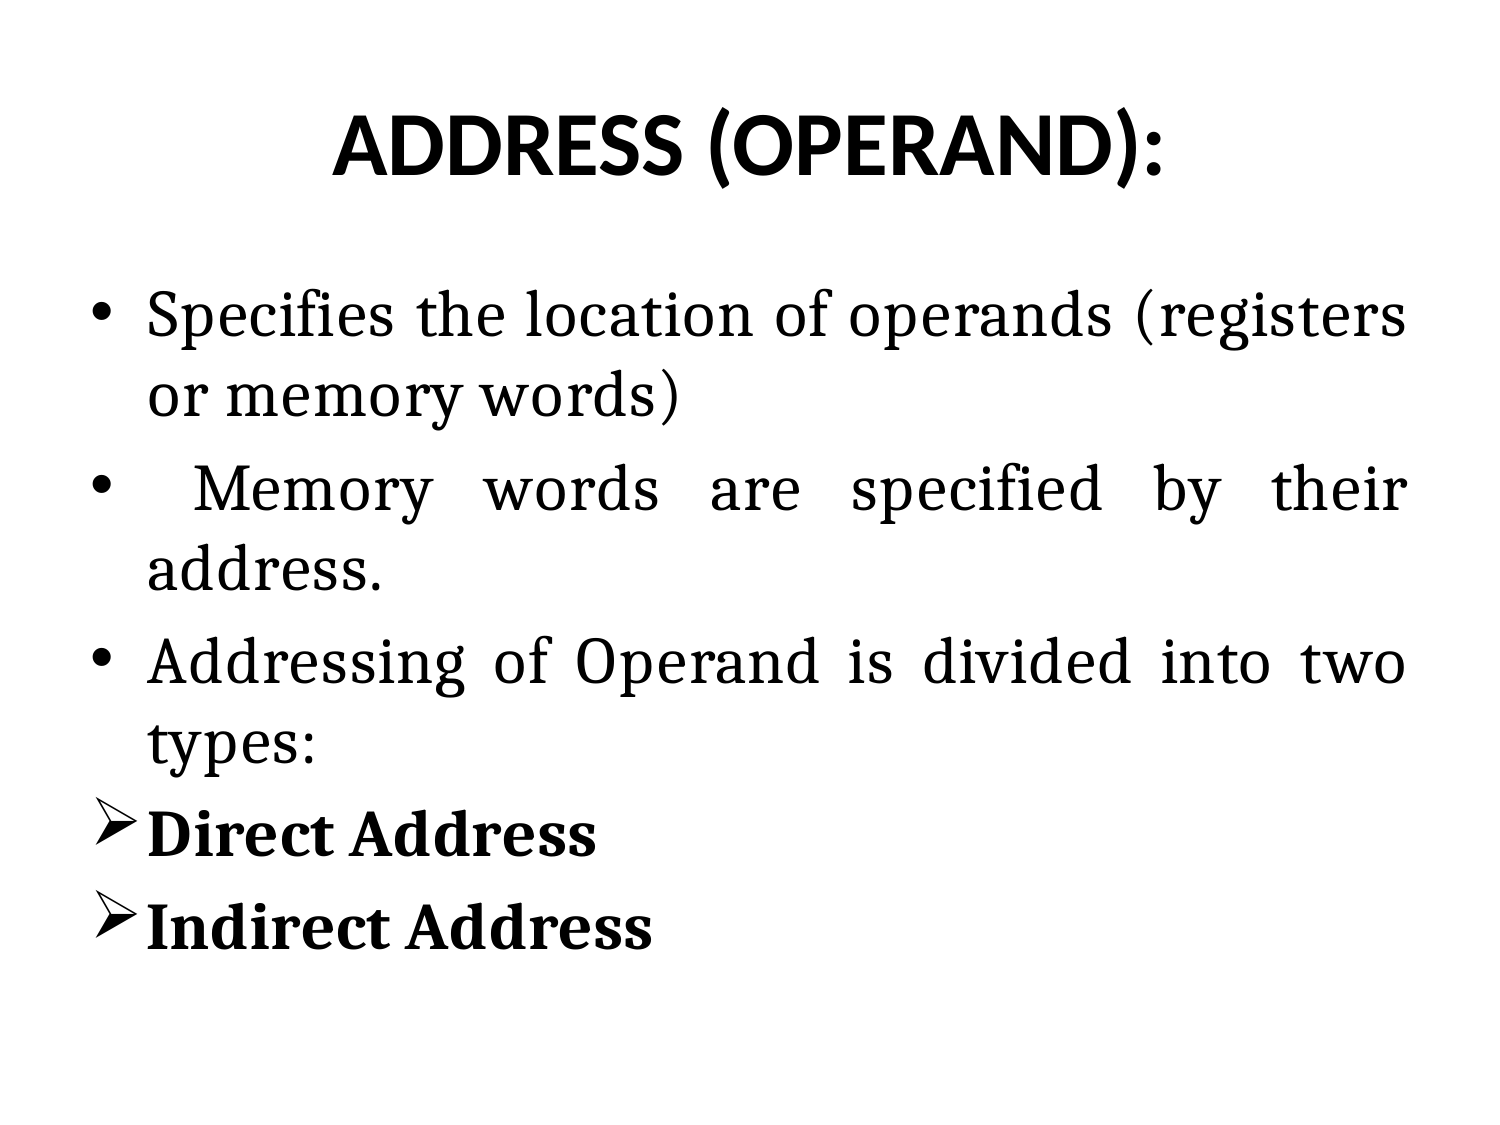

# ADDRESS (OPERAND):
Specifies the location of operands (registers or memory words)
 Memory words are specified by their address.
Addressing of Operand is divided into two types:
Direct Address
Indirect Address